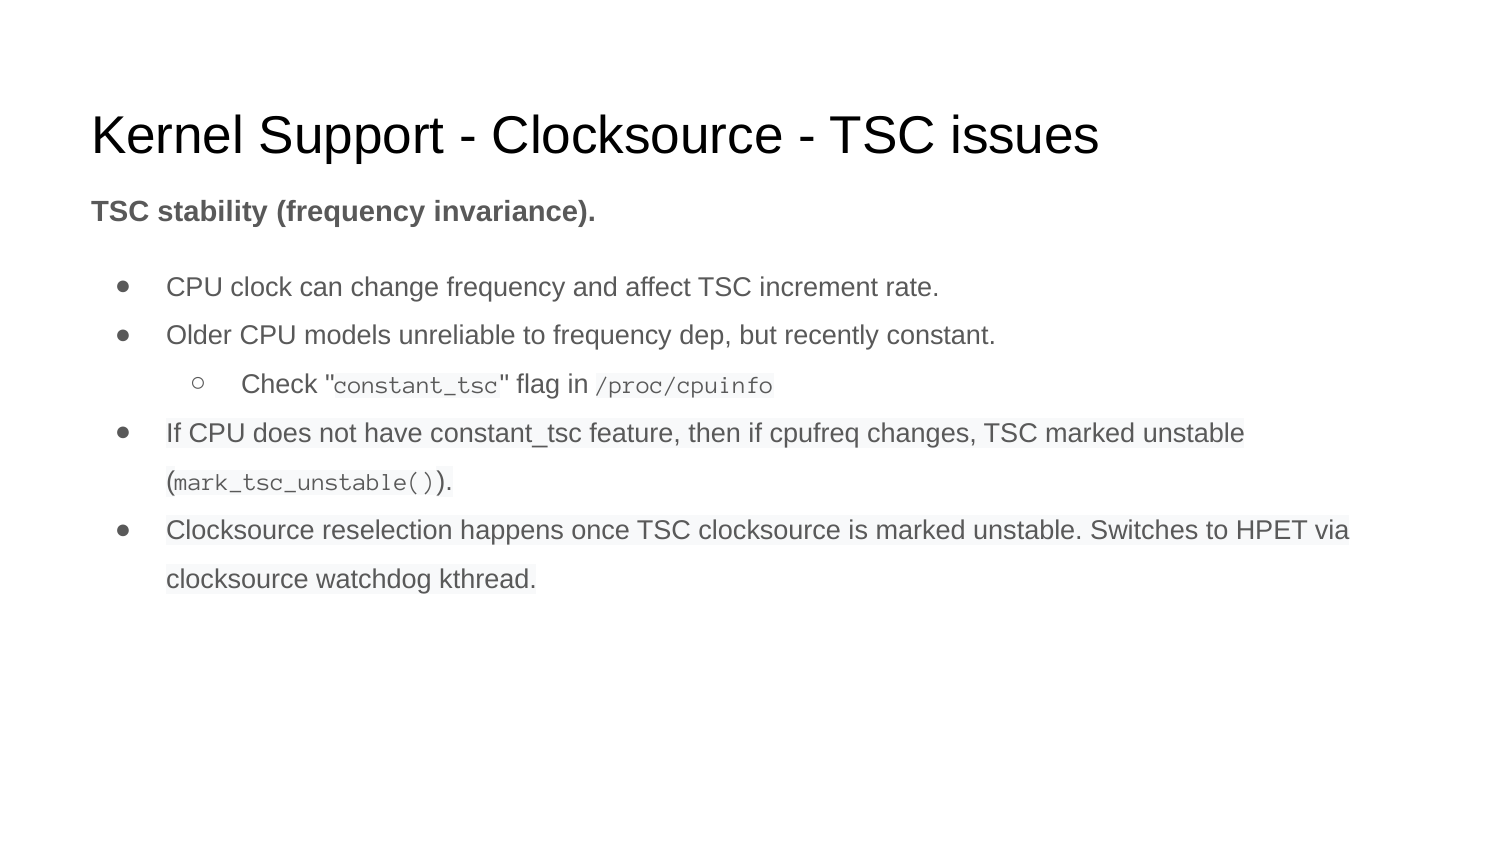

# Kernel Support - Clocksource - TSC issues

TSC stability (frequency invariance).
CPU clock can change frequency and affect TSC increment rate.
Older CPU models unreliable to frequency dep, but recently constant.
Check "constant_tsc" flag in /proc/cpuinfo
If CPU does not have constant_tsc feature, then if cpufreq changes, TSC marked unstable (mark_tsc_unstable()).
Clocksource reselection happens once TSC clocksource is marked unstable. Switches to HPET via clocksource watchdog kthread.